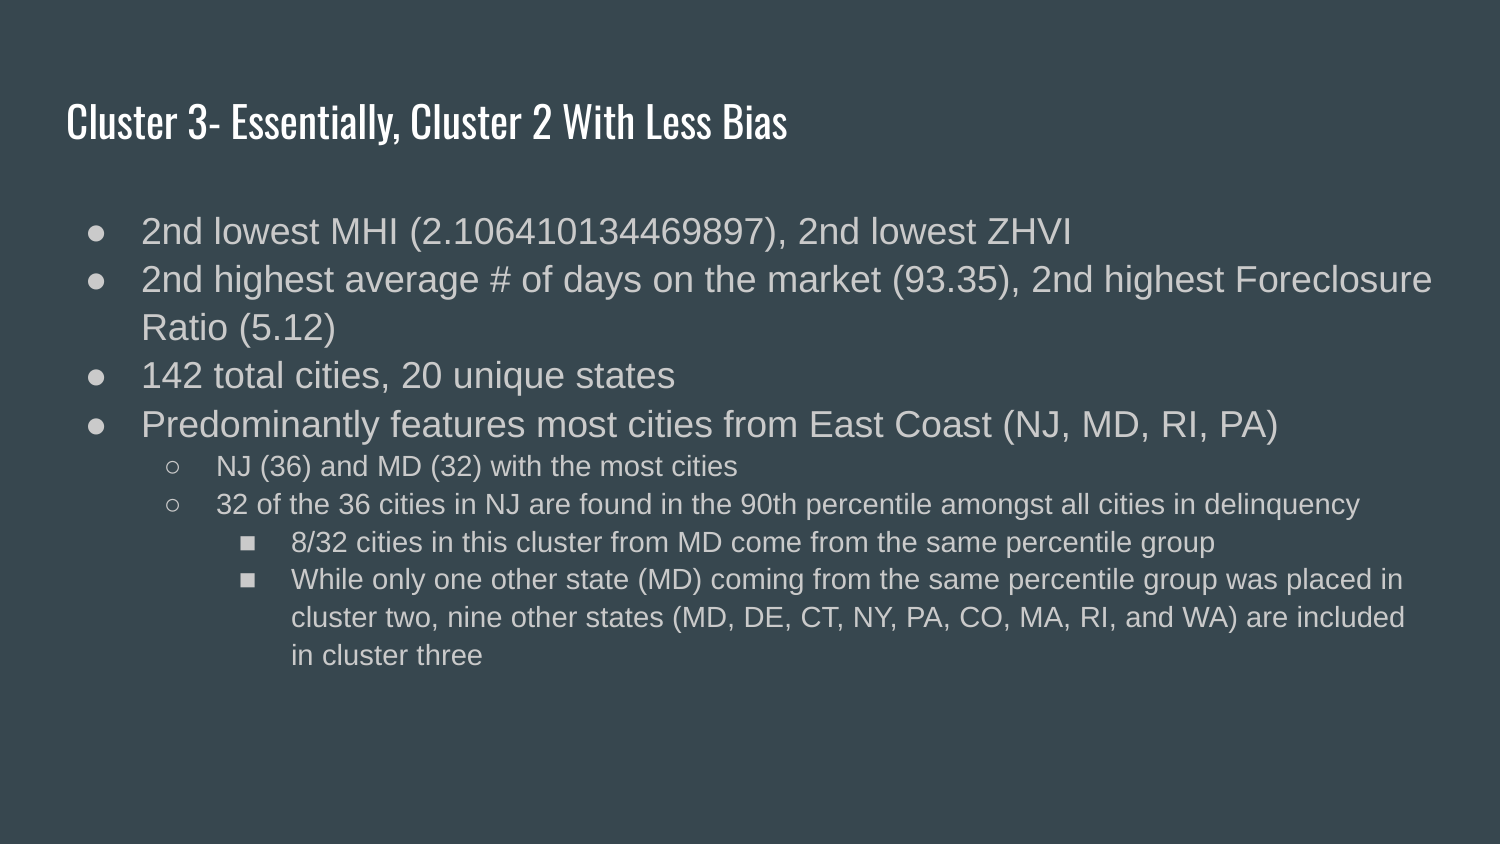

# Cluster 3- Essentially, Cluster 2 With Less Bias
2nd lowest MHI (2.106410134469897), 2nd lowest ZHVI
2nd highest average # of days on the market (93.35), 2nd highest Foreclosure Ratio (5.12)
142 total cities, 20 unique states
Predominantly features most cities from East Coast (NJ, MD, RI, PA)
NJ (36) and MD (32) with the most cities
32 of the 36 cities in NJ are found in the 90th percentile amongst all cities in delinquency
8/32 cities in this cluster from MD come from the same percentile group
While only one other state (MD) coming from the same percentile group was placed in cluster two, nine other states (MD, DE, CT, NY, PA, CO, MA, RI, and WA) are included in cluster three